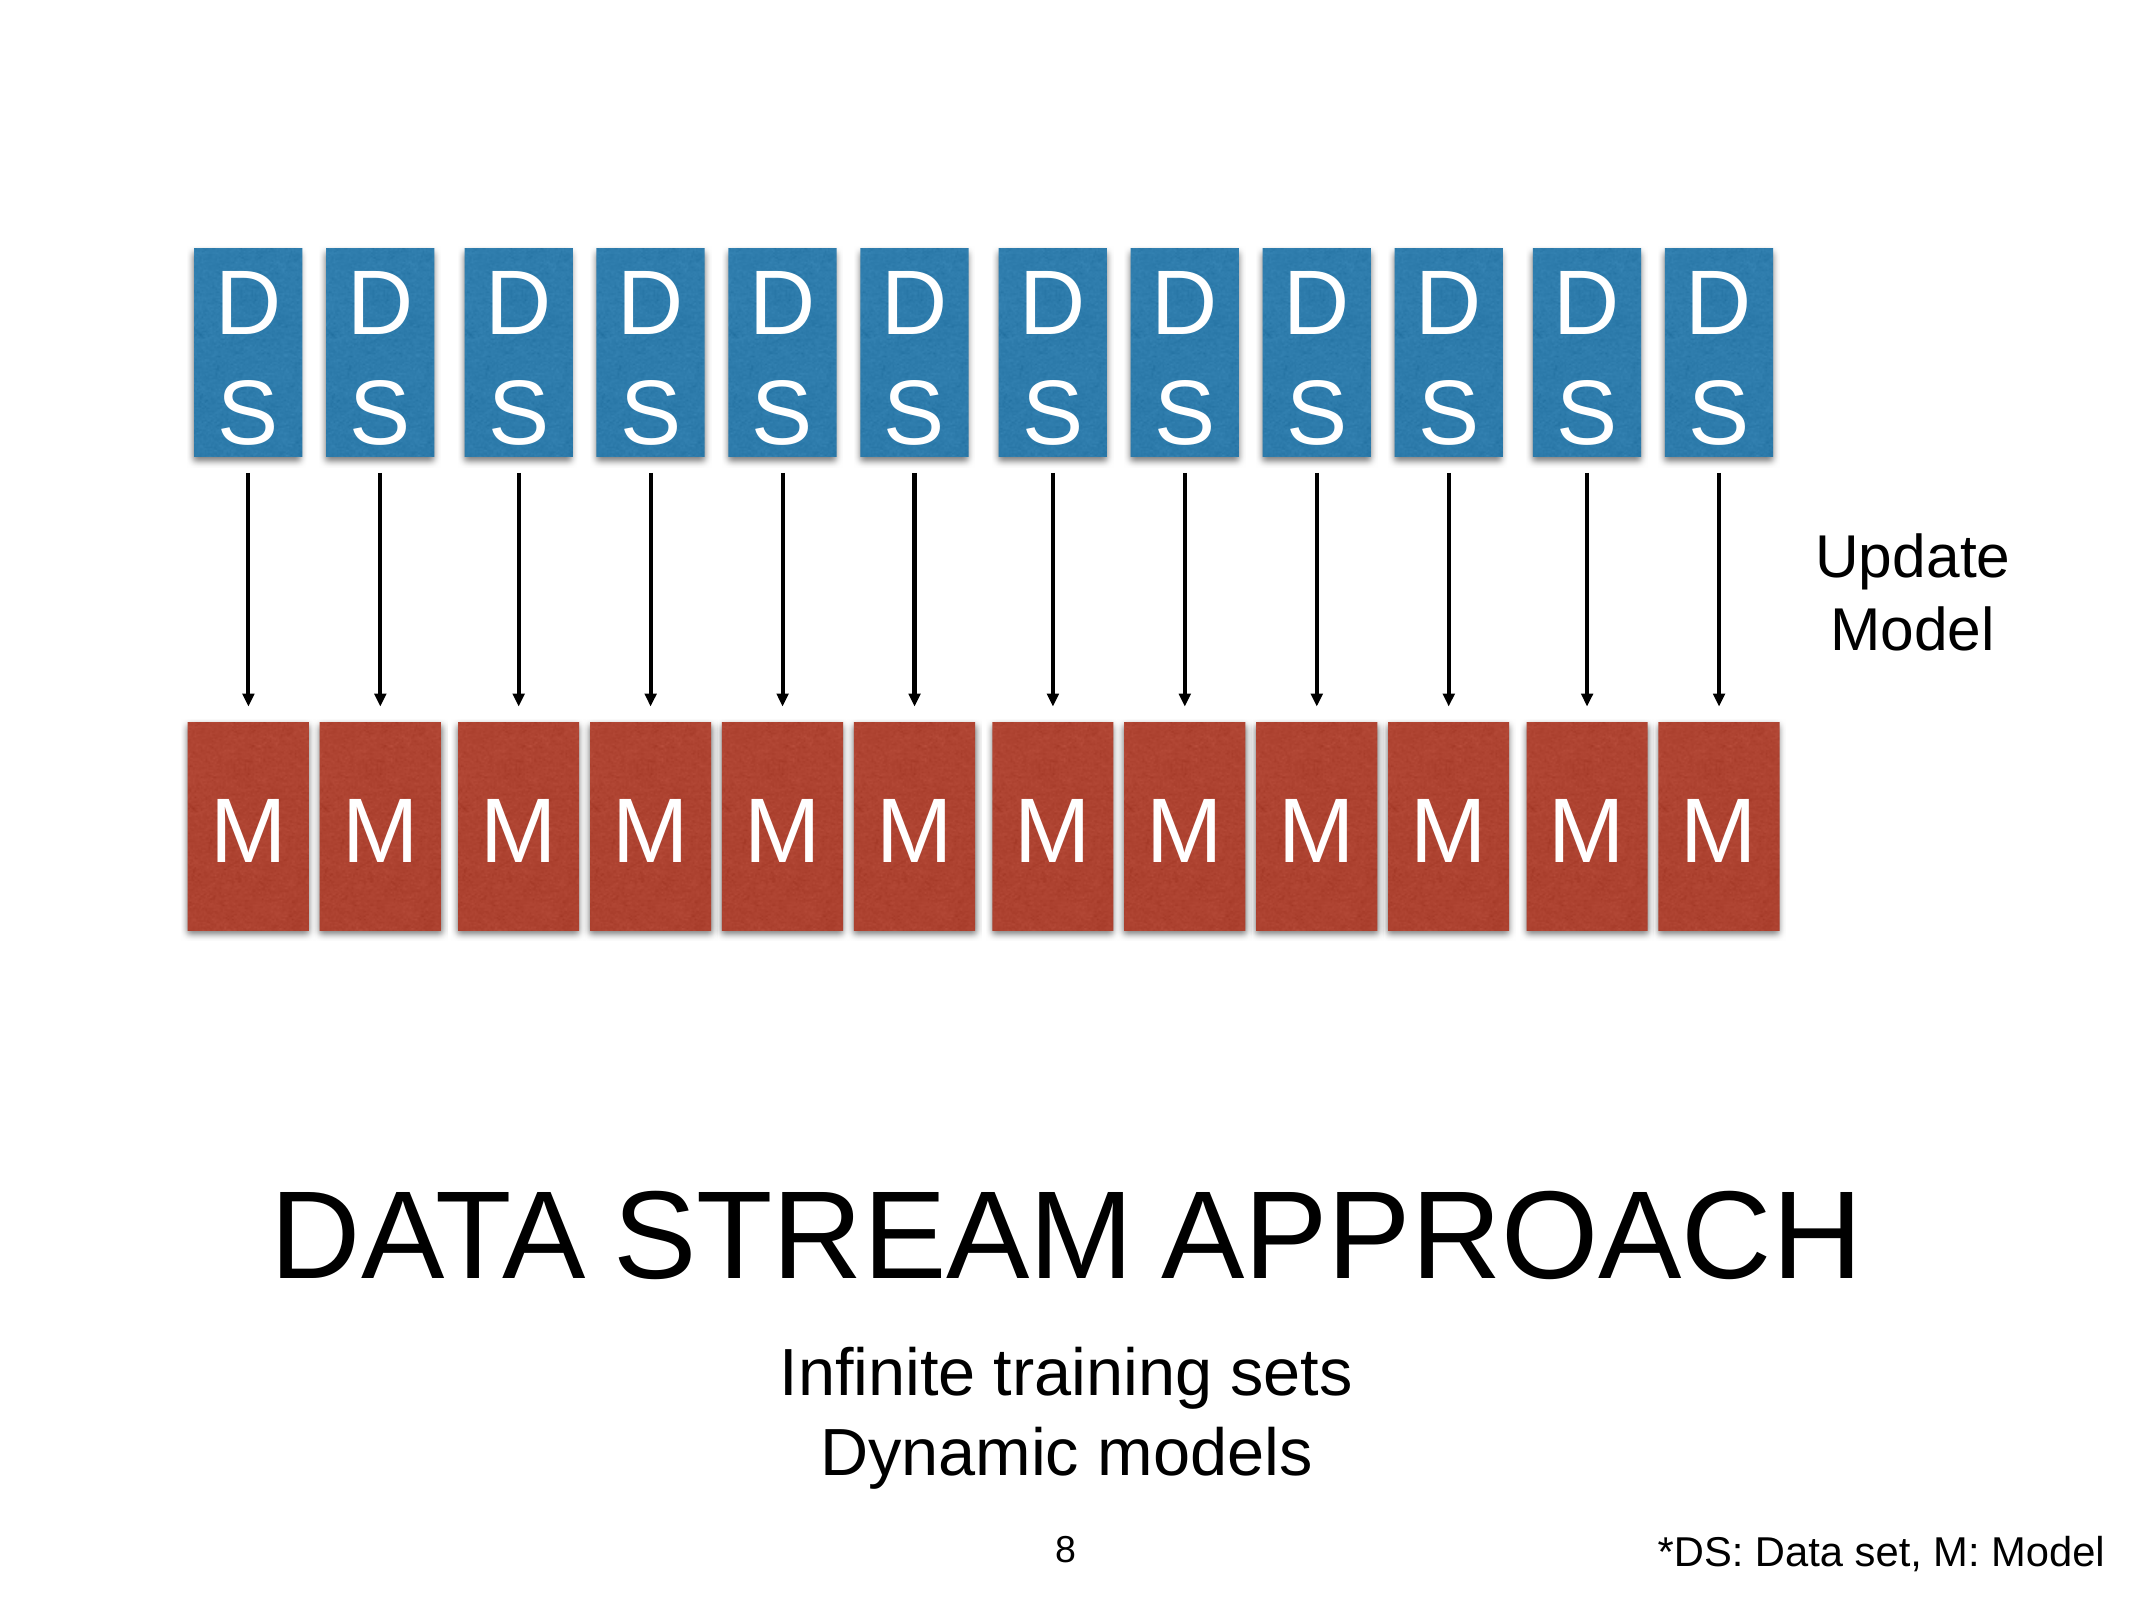

D S
DS
DS
DS
DS
DS
DS
DS
DS
DS
DS
DS

Update
Model
M
M
M
M
M
M
M
M
M
M
M
M
# DATA STREAM APPROACH
Infinite training sets
Dynamic models
8
*DS: Data set, M: Model